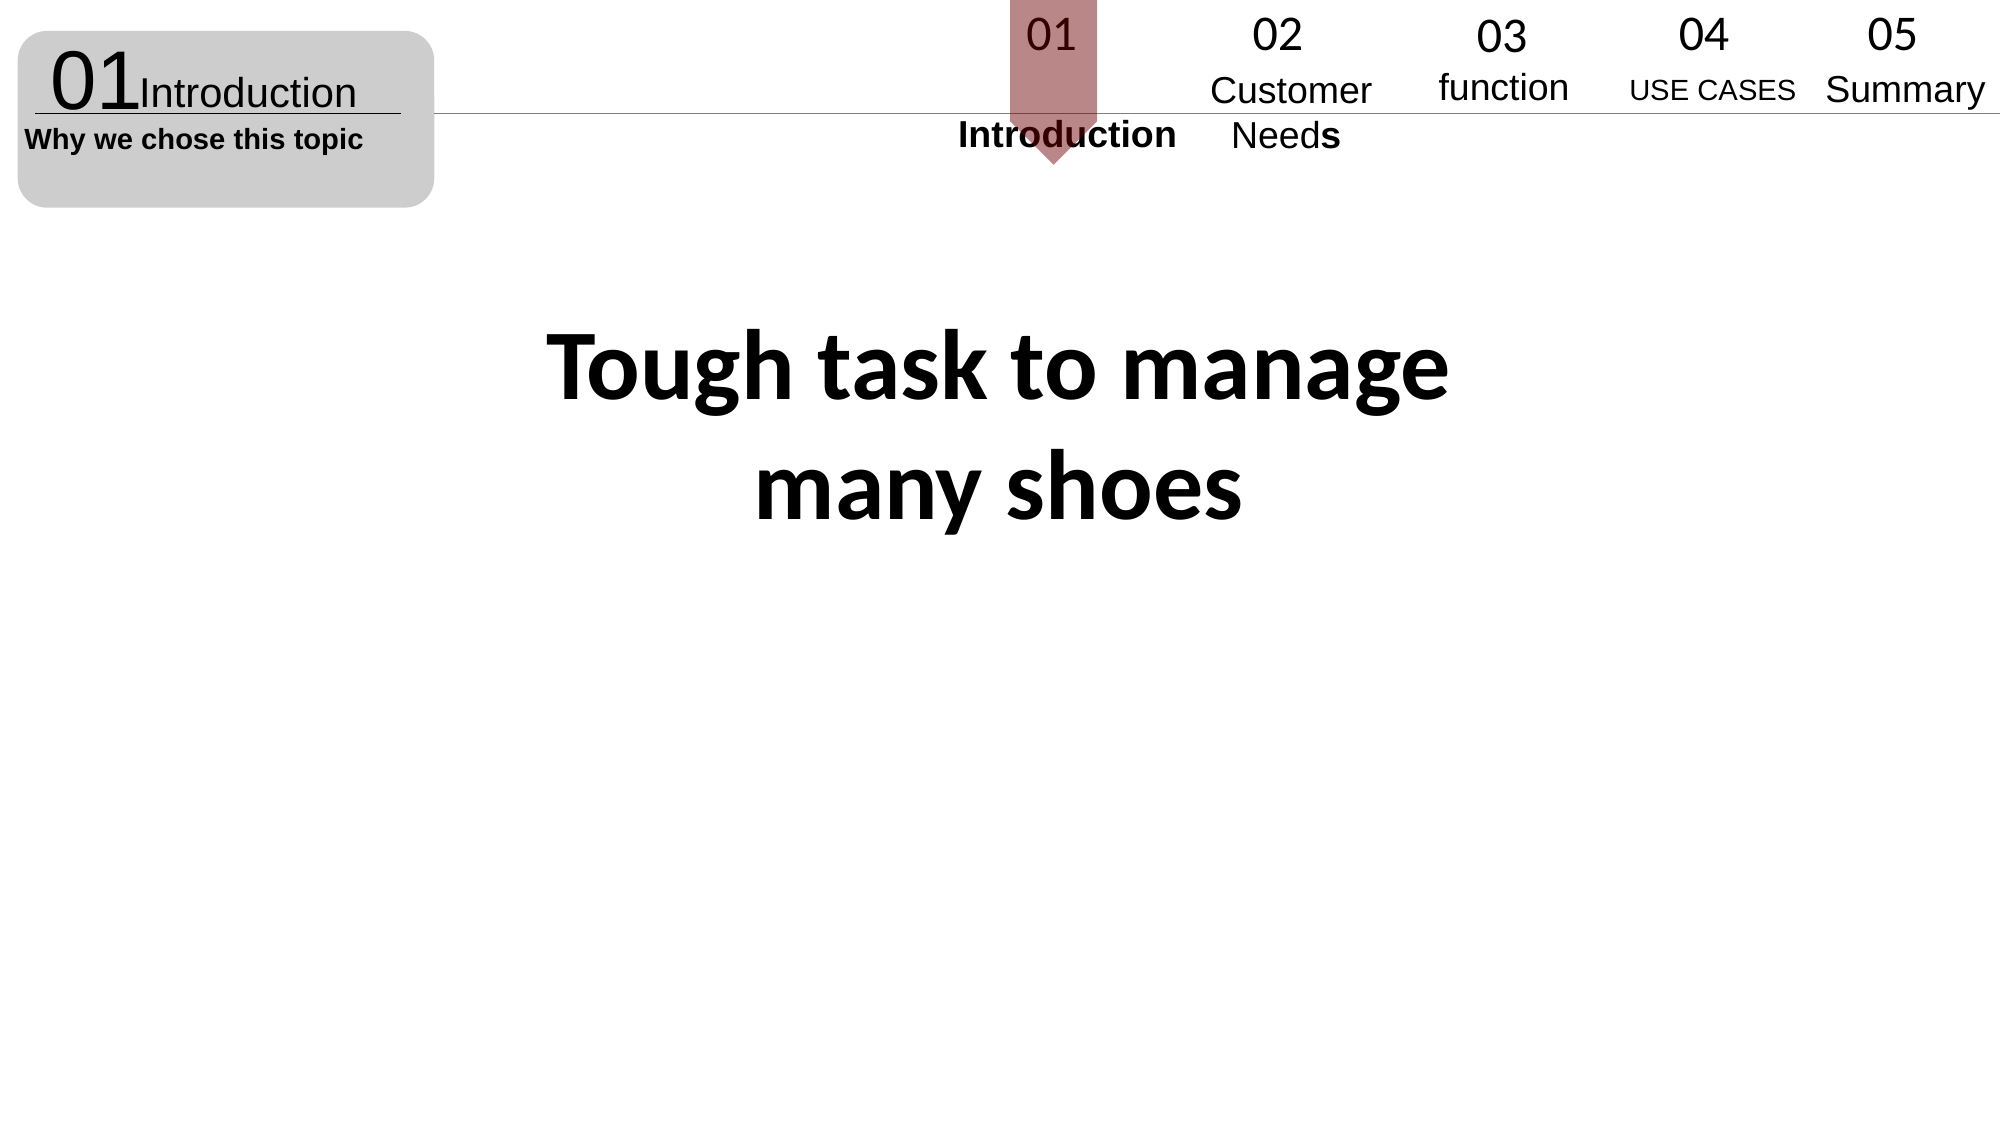

01
04
05
02
03
01

function
 Introduction
Summary
Introduction
 Customer Needs
USE CASES

Why we chose this topic

Tough task to manage
many shoes